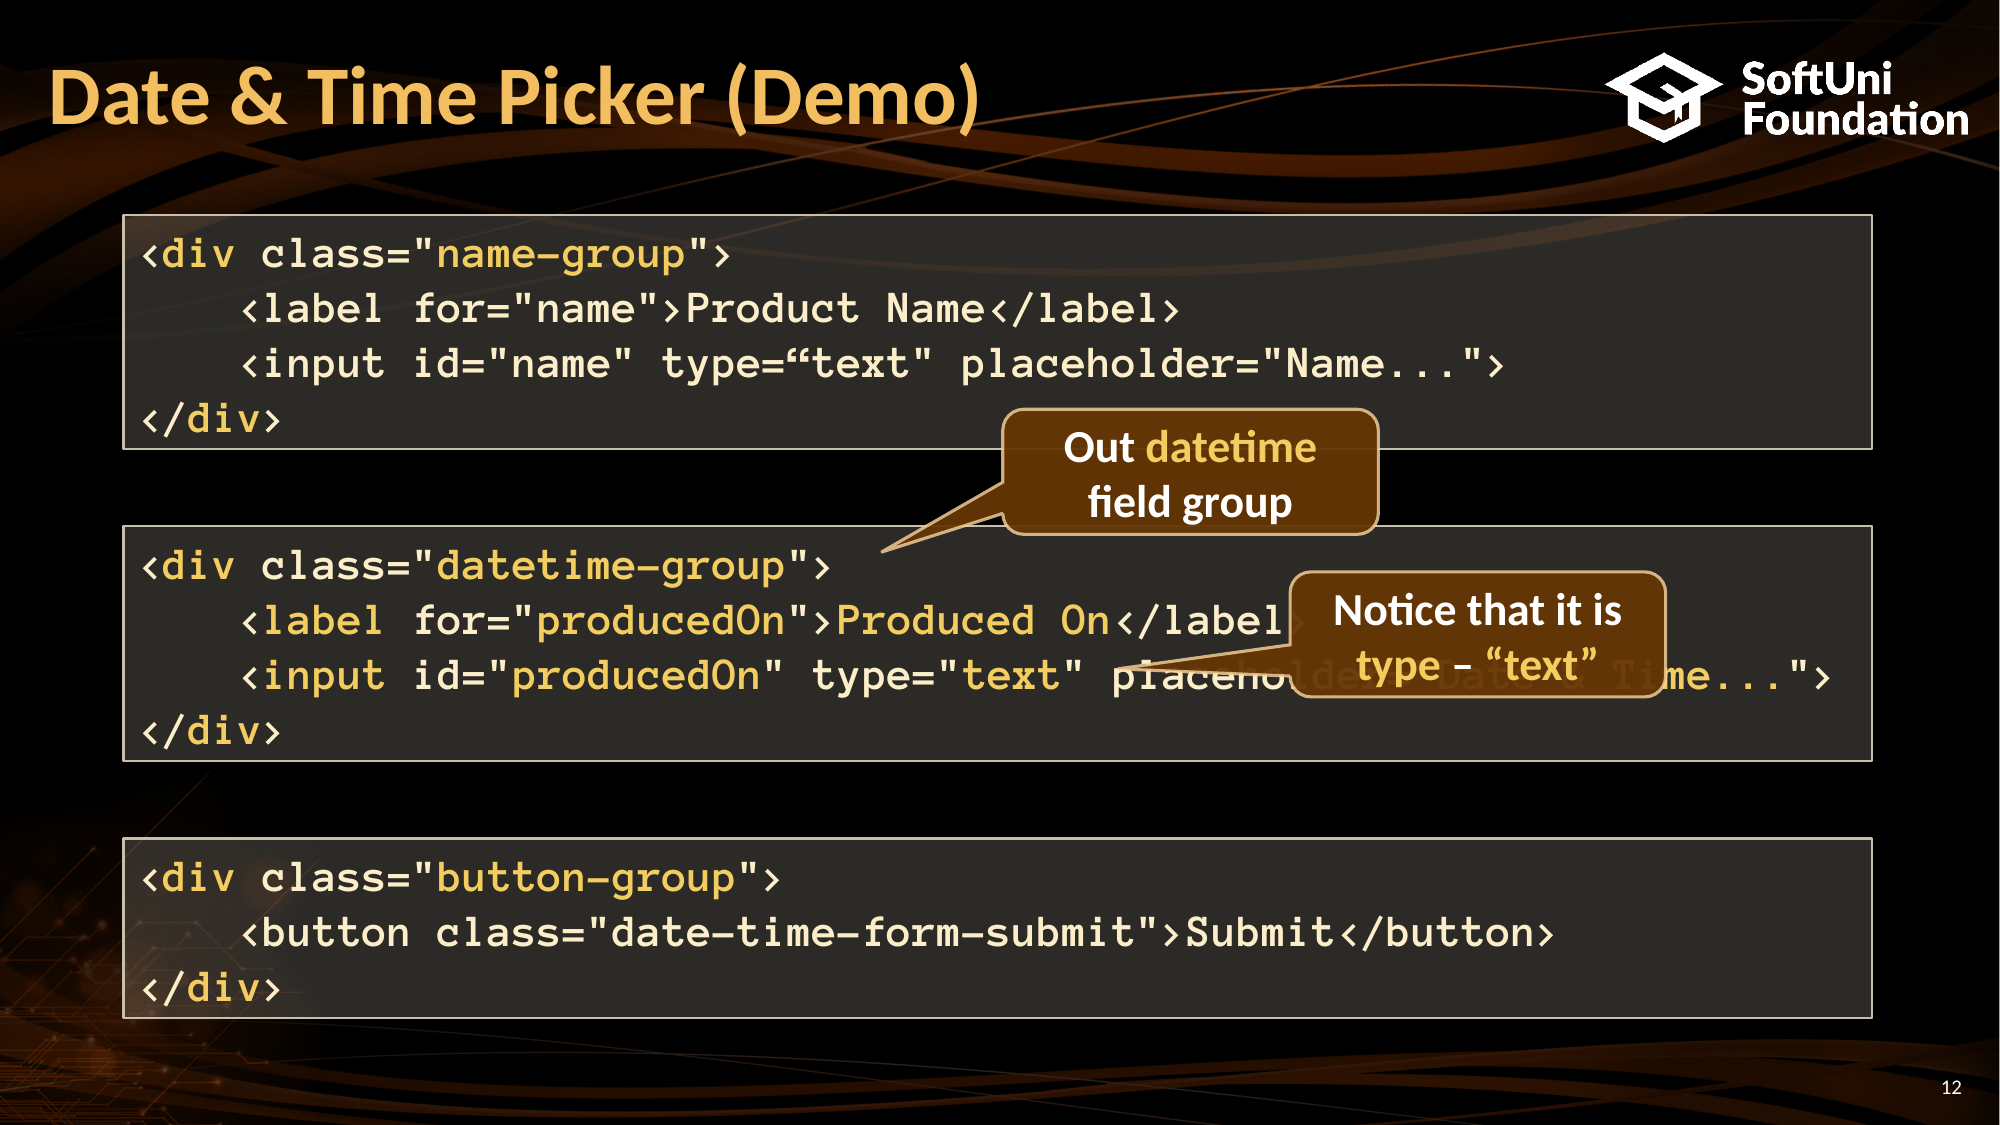

# Date & Time Picker (Demo)
<div class="name-group">
    <label for="name">Product Name</label>
    <input id="name" type=“text" placeholder="Name...">
</div>
Out datetime field group
<div class="datetime-group">
    <label for="producedOn">Produced On</label>
    <input id="producedOn" type="text" placeholder="Date & Time...">
</div>
Notice that it is type – “text”
<div class="button-group">
    <button class="date-time-form-submit">Submit</button>
</div>
12